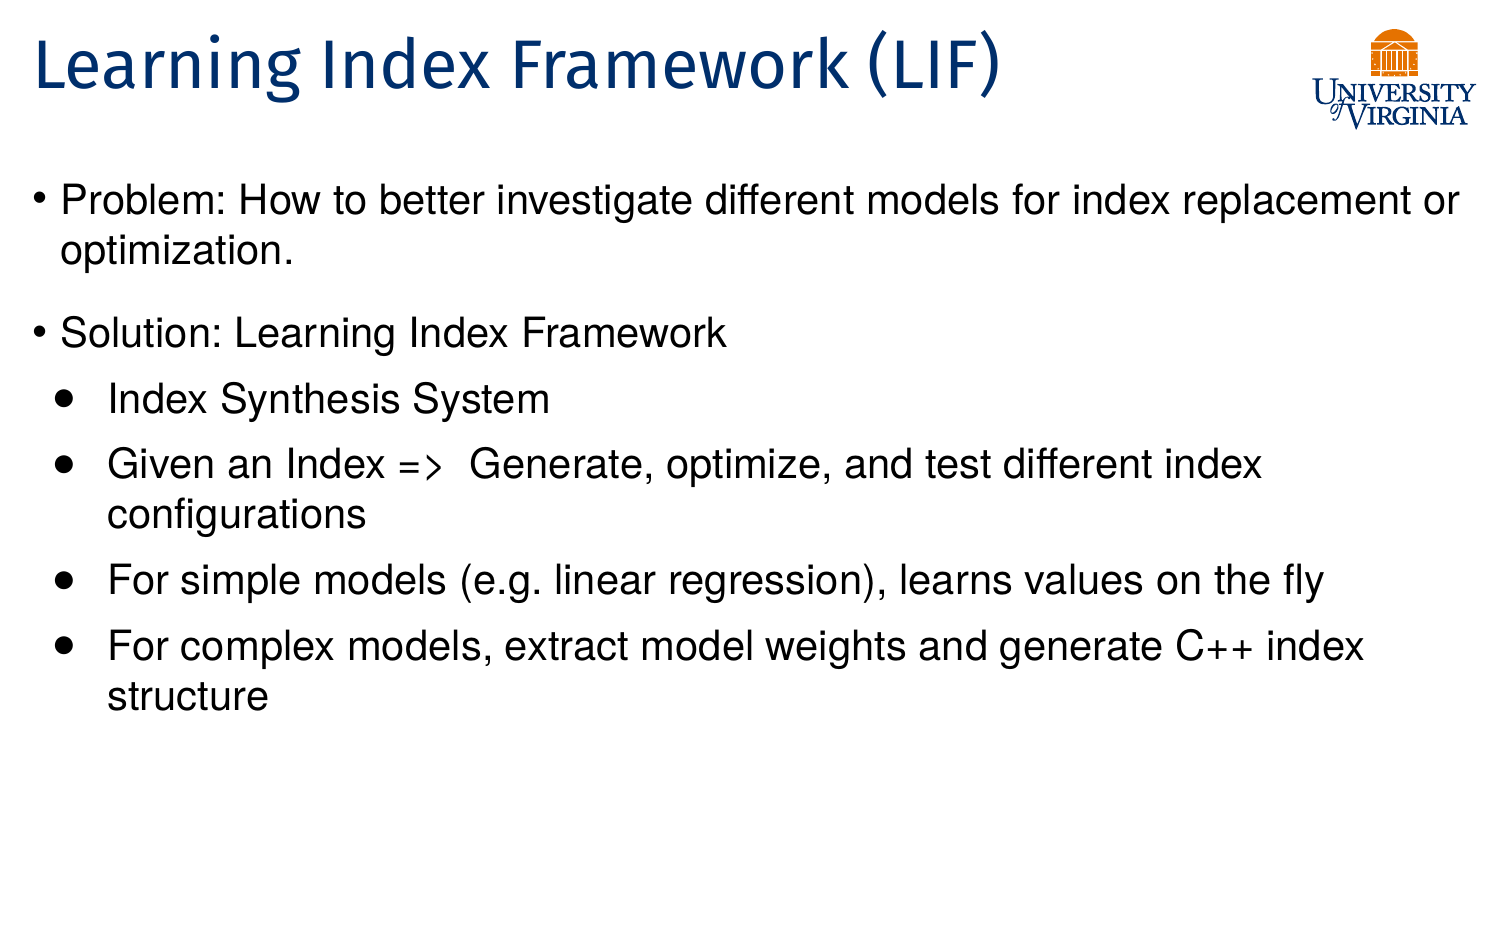

# Learning Index Framework (LIF)
Problem: How to better investigate different models for index replacement or optimization.
Solution: Learning Index Framework
Index Synthesis System
Given an Index =>  Generate, optimize, and test different index configurations
For simple models (e.g. linear regression), learns values on the fly
For complex models, extract model weights and generate C++ index structure